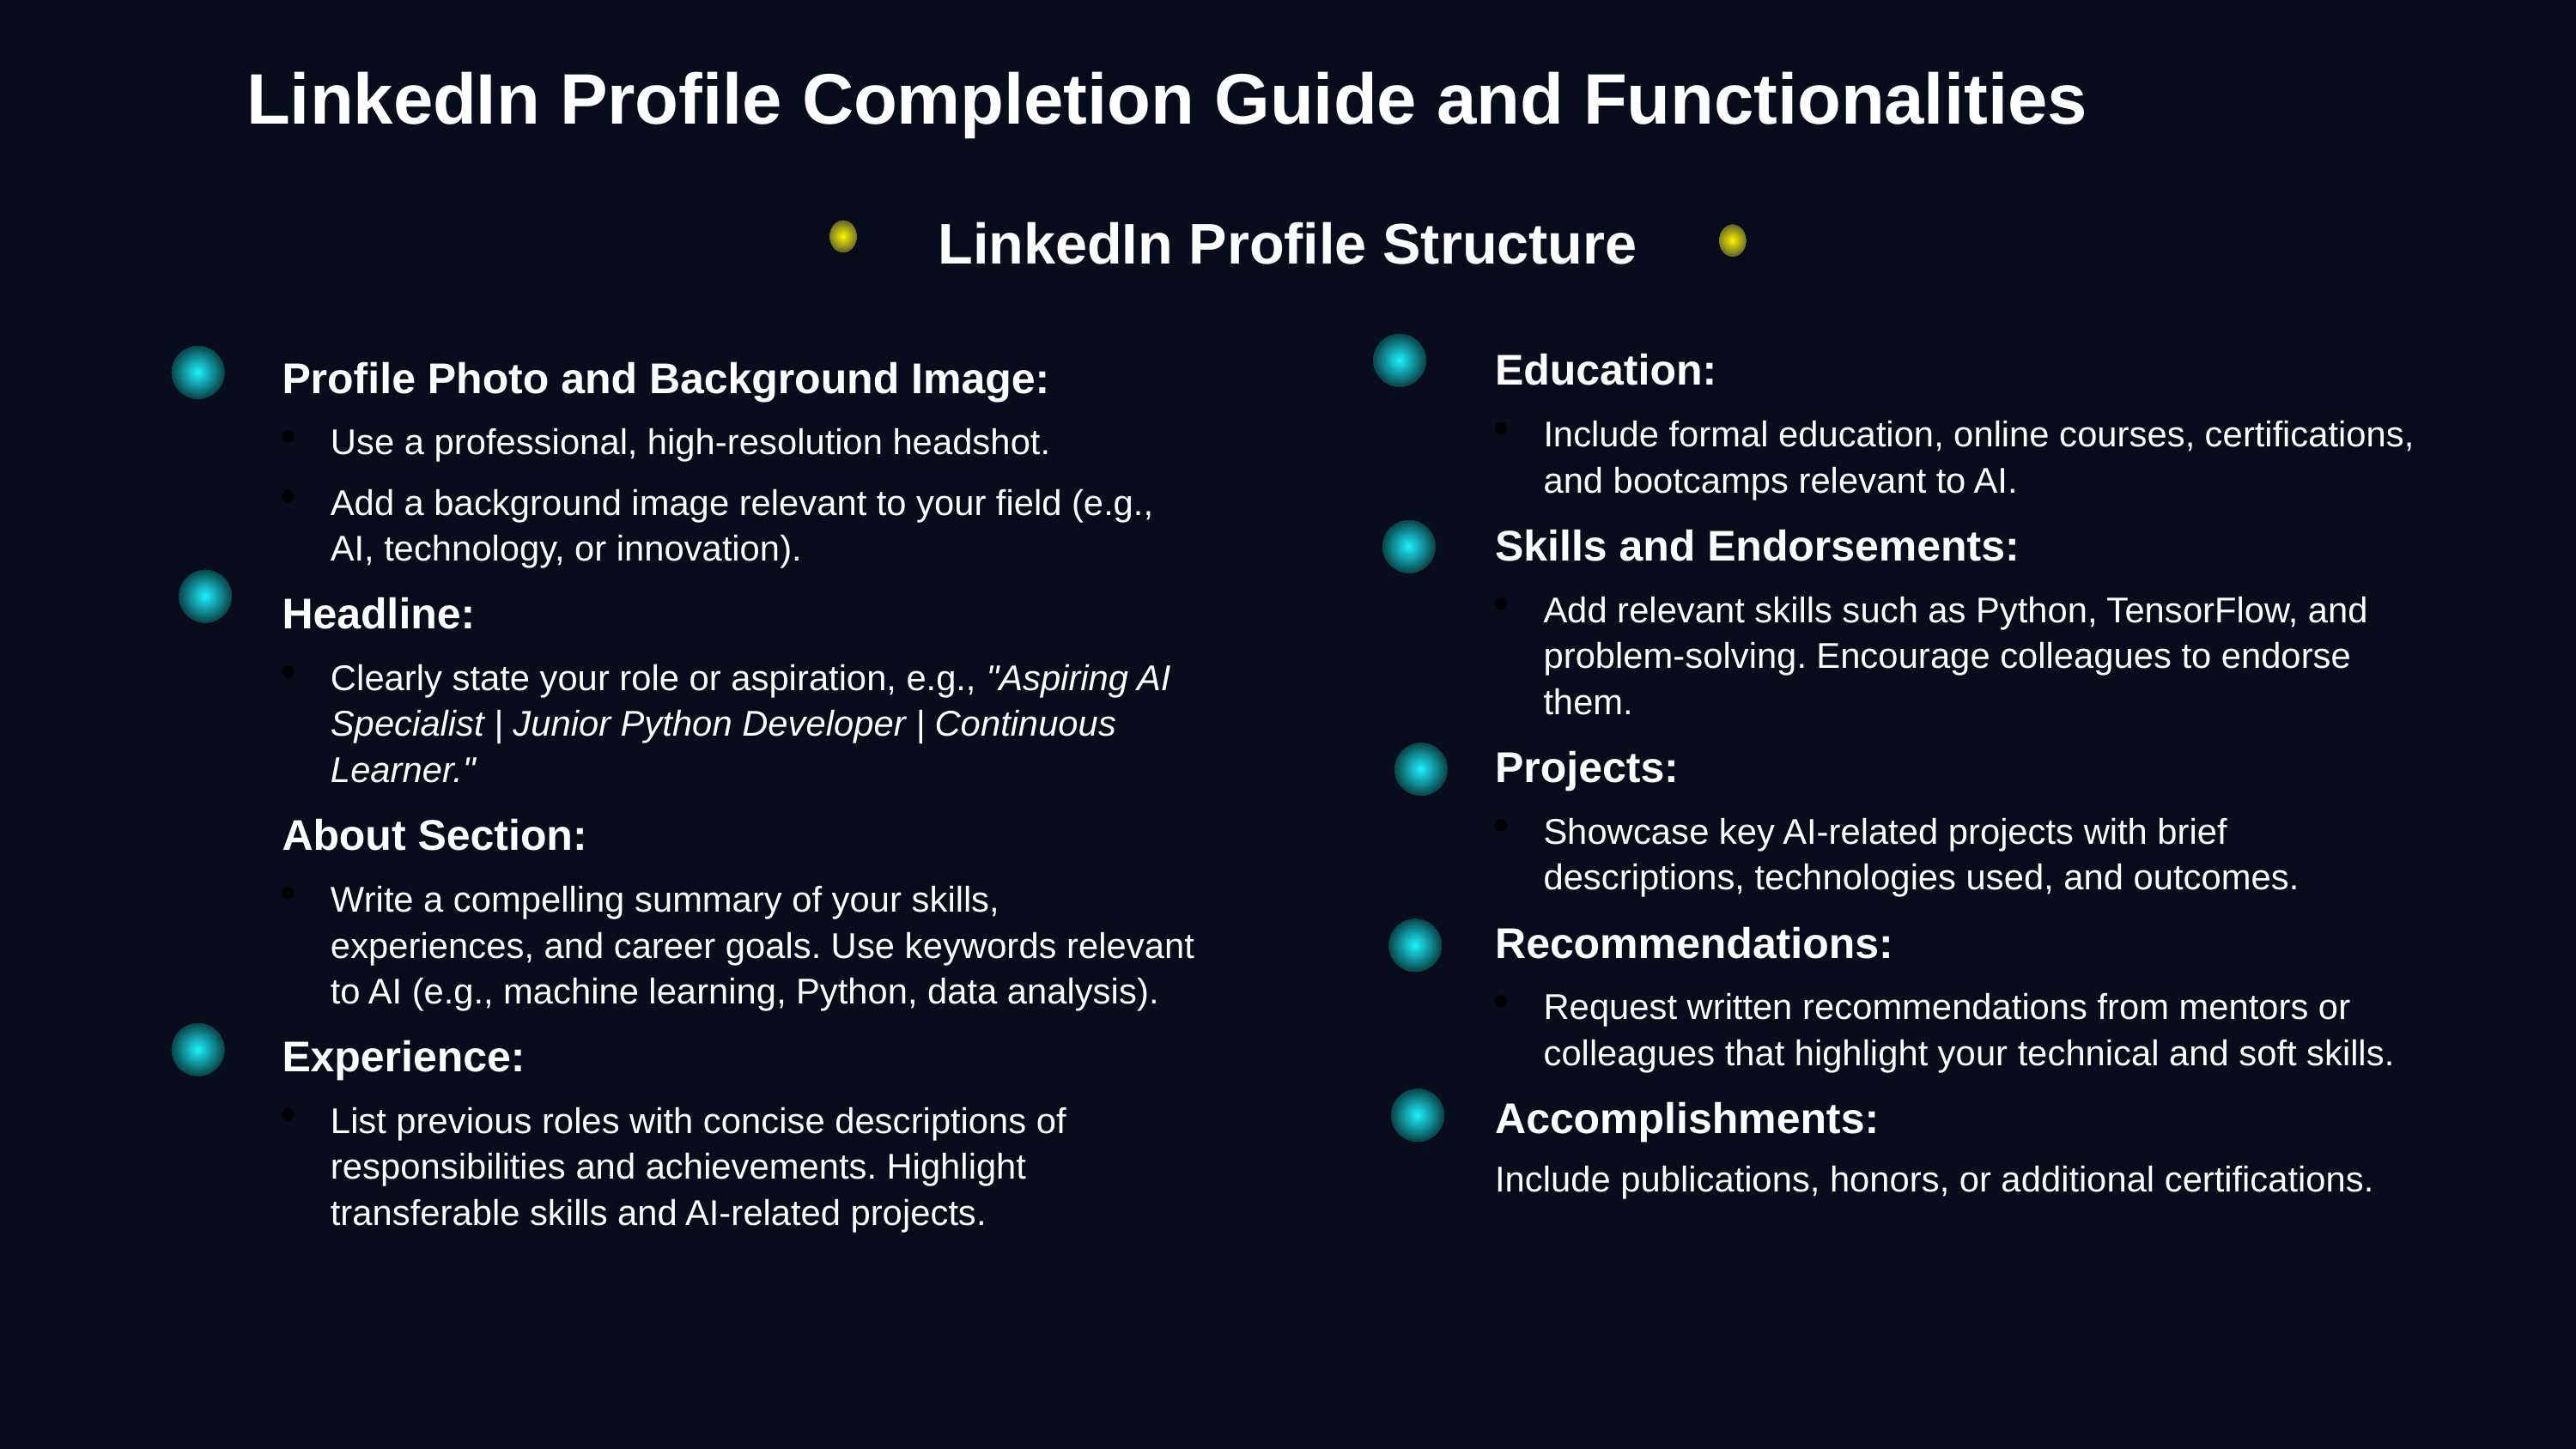

LinkedIn Profile Completion Guide and Functionalities
LinkedIn Profile Structure

Education:
Include formal education, online courses, certifications, and bootcamps relevant to AI.
Skills and Endorsements:
Add relevant skills such as Python, TensorFlow, and problem-solving. Encourage colleagues to endorse them.
Projects:
Showcase key AI-related projects with brief descriptions, technologies used, and outcomes.
Recommendations:
Request written recommendations from mentors or colleagues that highlight your technical and soft skills.
Accomplishments:
Include publications, honors, or additional certifications.

Profile Photo and Background Image:
Use a professional, high-resolution headshot.
Add a background image relevant to your field (e.g., AI, technology, or innovation).
Headline:
Clearly state your role or aspiration, e.g., "Aspiring AI Specialist | Junior Python Developer | Continuous Learner."
About Section:
Write a compelling summary of your skills, experiences, and career goals. Use keywords relevant to AI (e.g., machine learning, Python, data analysis).
Experience:
List previous roles with concise descriptions of responsibilities and achievements. Highlight transferable skills and AI-related projects.